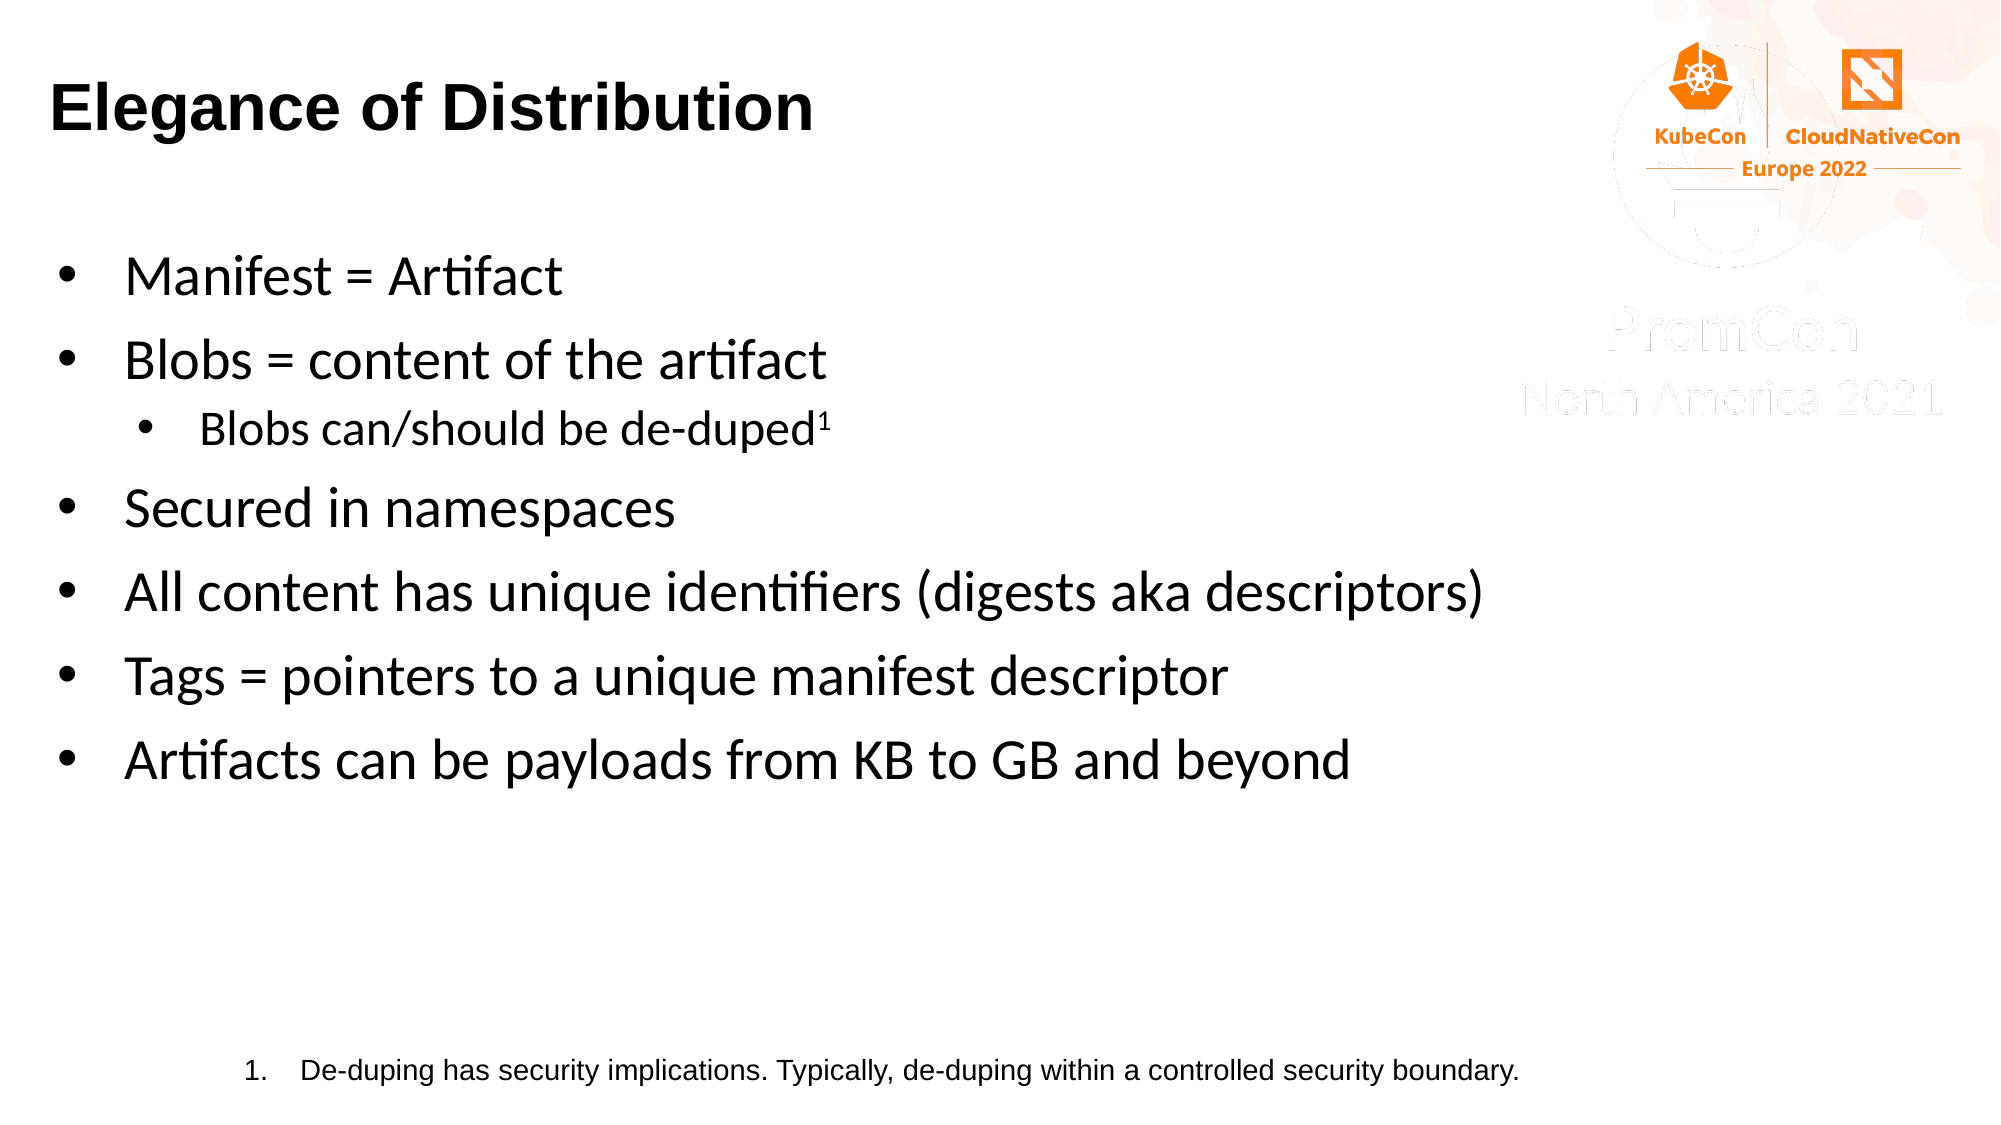

# Elegance of Distribution
Manifest = Artifact
Blobs = content of the artifact
Blobs can/should be de-duped1
Secured in namespaces
All content has unique identifiers (digests aka descriptors)
Tags = pointers to a unique manifest descriptor
Artifacts can be payloads from KB to GB and beyond
De-duping has security implications. Typically, de-duping within a controlled security boundary.